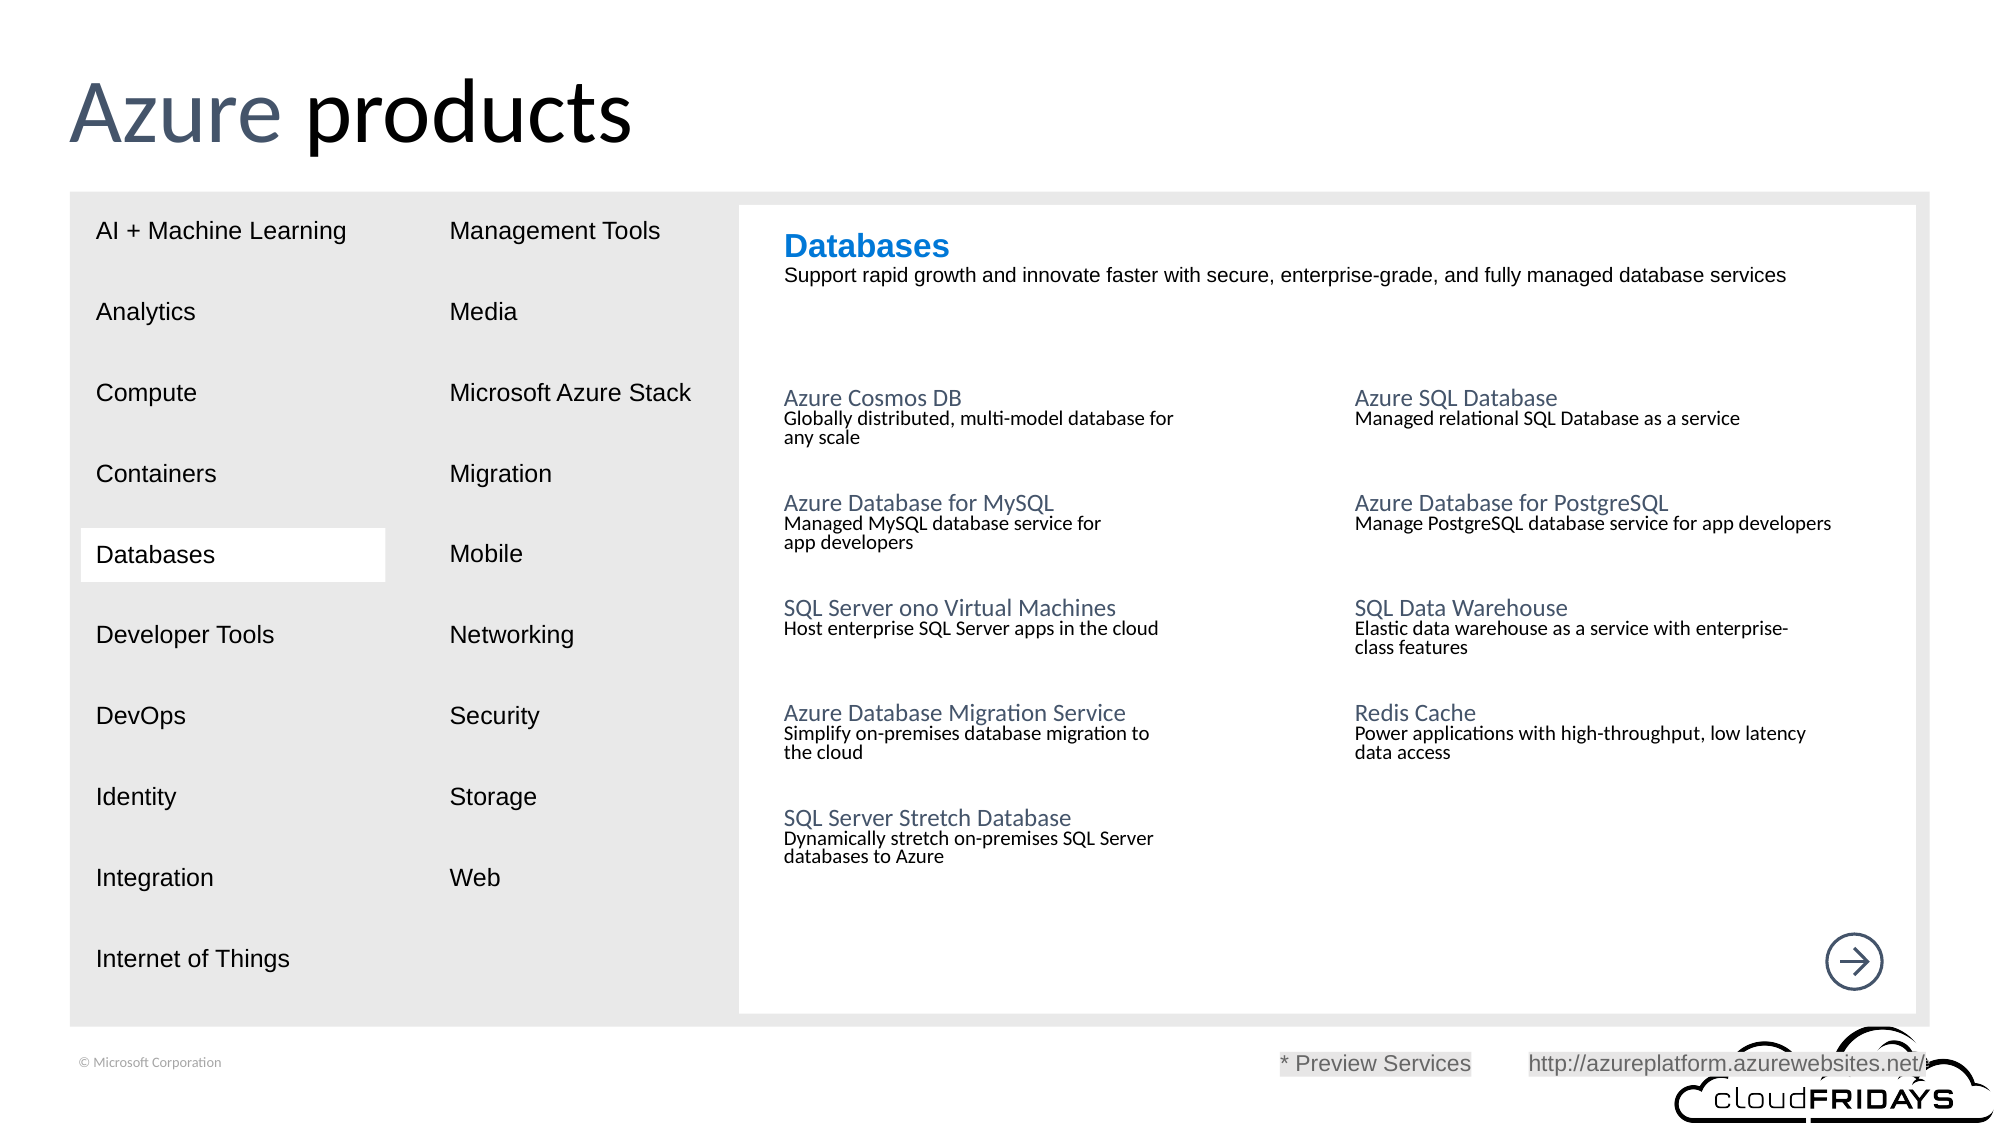

# Azure products

Management Tools
AI + Machine Learning
Databases
Support rapid growth and innovate faster with secure, enterprise-grade, and fully managed database services
Media
Analytics
Microsoft Azure Stack
Compute
| Azure Cosmos DB Globally distributed, multi-model database for any scale | Azure SQL Database Managed relational SQL Database as a service |
| --- | --- |
| Azure Database for MySQL Managed MySQL database service for app developers | Azure Database for PostgreSQL Manage PostgreSQL database service for app developers |
| SQL Server ono Virtual Machines Host enterprise SQL Server apps in the cloud | SQL Data Warehouse Elastic data warehouse as a service with enterprise- class features |
| Azure Database Migration Service Simplify on-premises database migration to the cloud | Redis Cache Power applications with high-throughput, low latency data access |
| SQL Server Stretch Database Dynamically stretch on-premises SQL Server databases to Azure |  |
Migration
Containers
Mobile
Databases
Networking
Developer Tools
Security
DevOps
Storage
Identity
Integration
Web

Internet of Things
* Preview Services
http://azureplatform.azurewebsites.net/